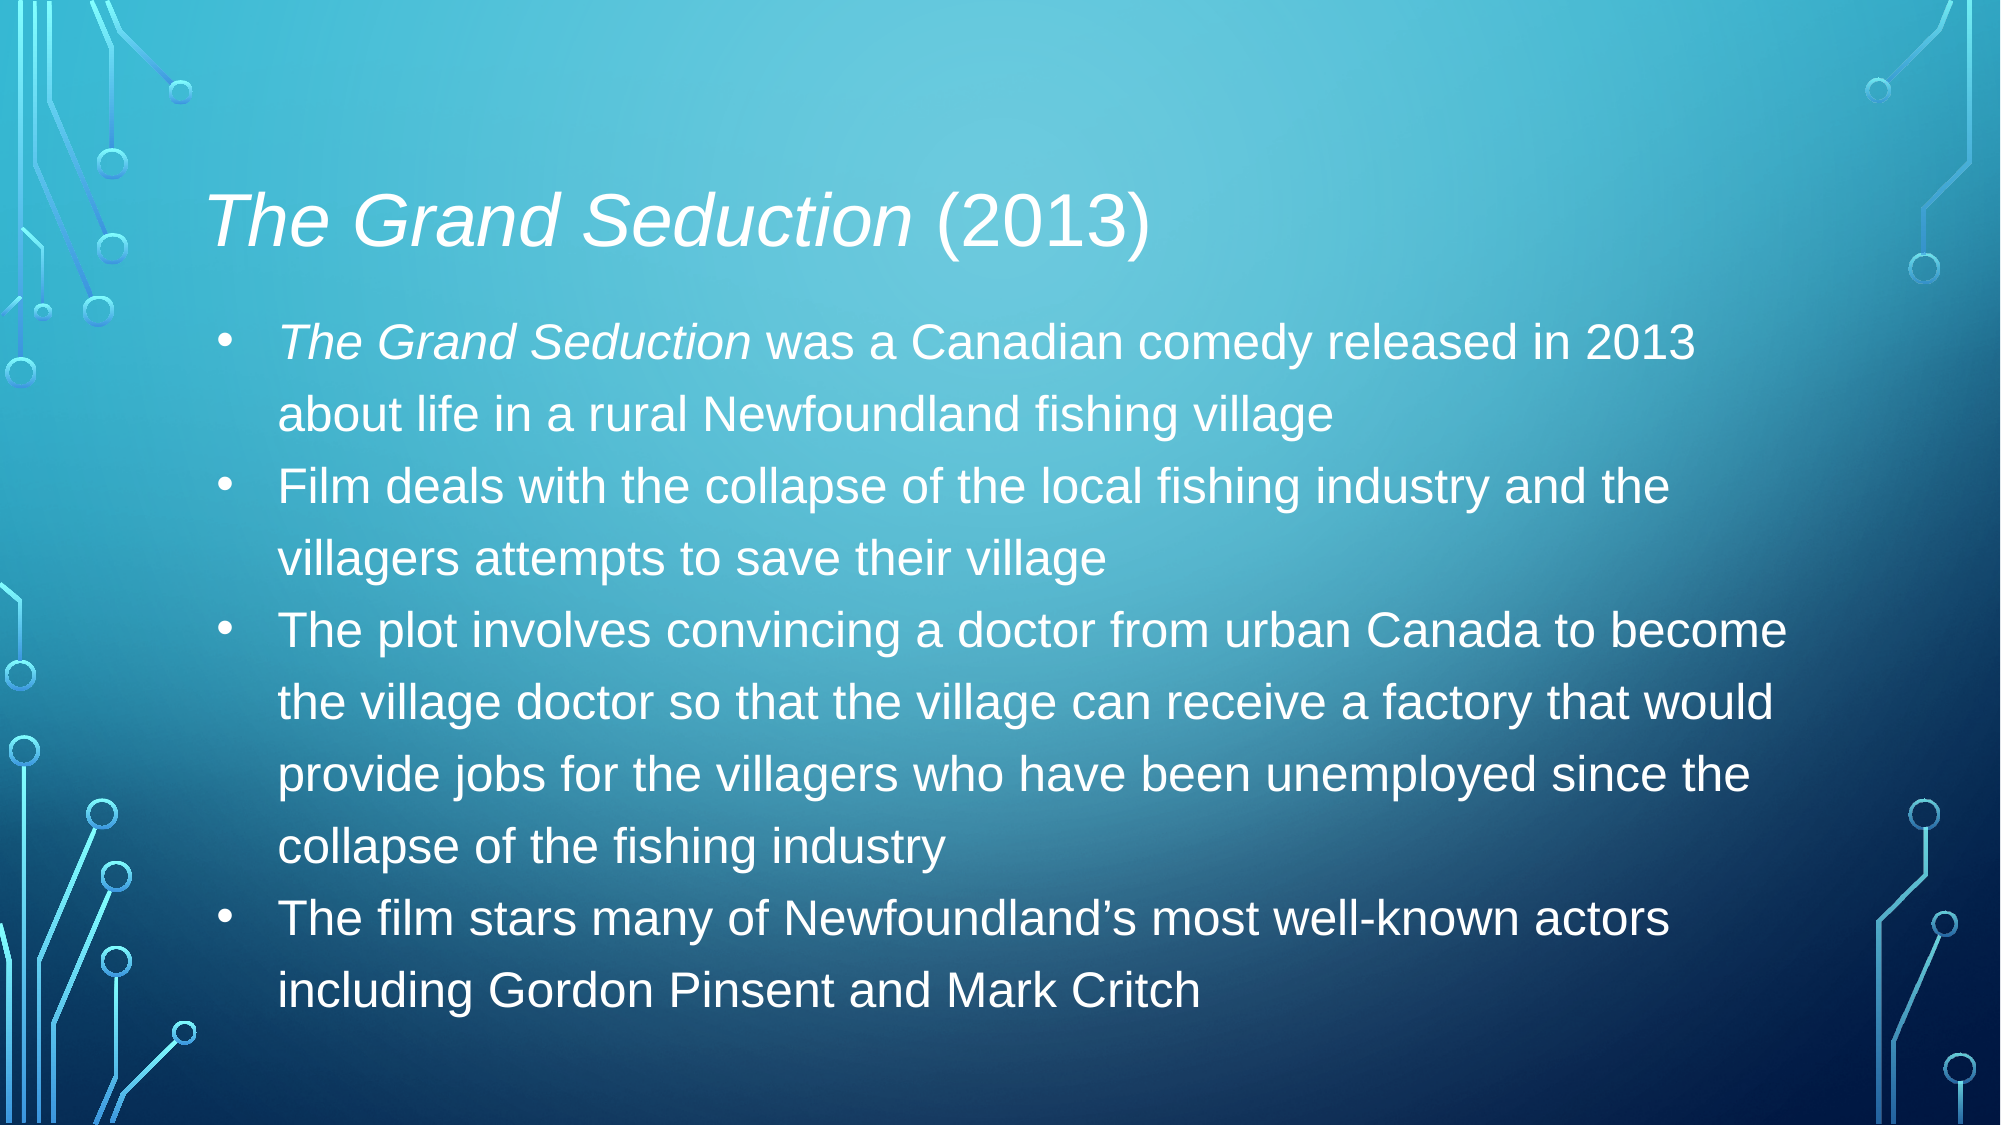

# The Grand Seduction (2013)
The Grand Seduction was a Canadian comedy released in 2013 about life in a rural Newfoundland fishing village
Film deals with the collapse of the local fishing industry and the villagers attempts to save their village
The plot involves convincing a doctor from urban Canada to become the village doctor so that the village can receive a factory that would provide jobs for the villagers who have been unemployed since the collapse of the fishing industry
The film stars many of Newfoundland’s most well-known actors including Gordon Pinsent and Mark Critch